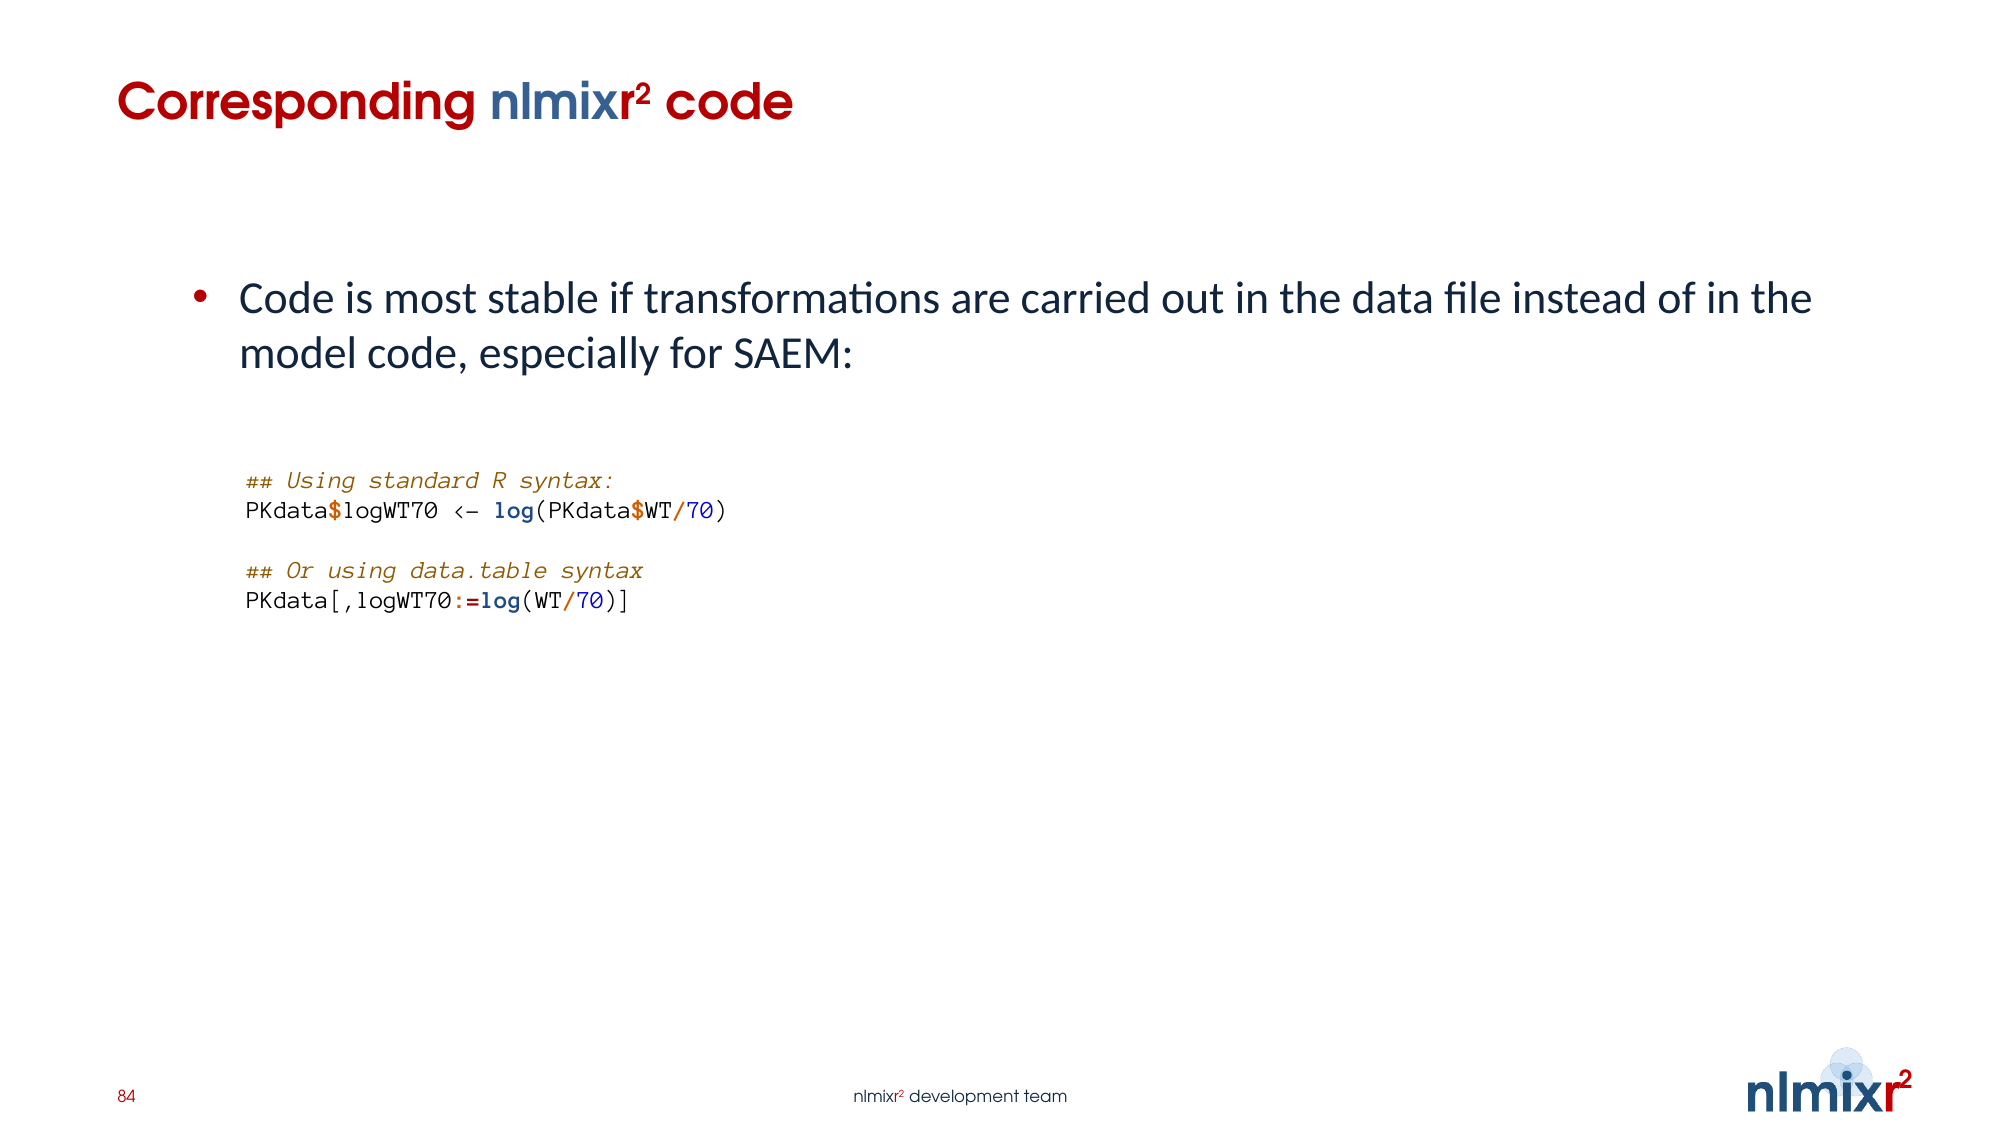

# Corresponding nlmixr2 code

Code is most stable if transformations are carried out in the data file instead of in the model code, especially for SAEM:

## Using standard R syntax:
PKdata$logWT70 <- log(PKdata$WT/70)
## Or using data.table syntax
PKdata[,logWT70:=log(WT/70)]
84
nlmixr2 development team